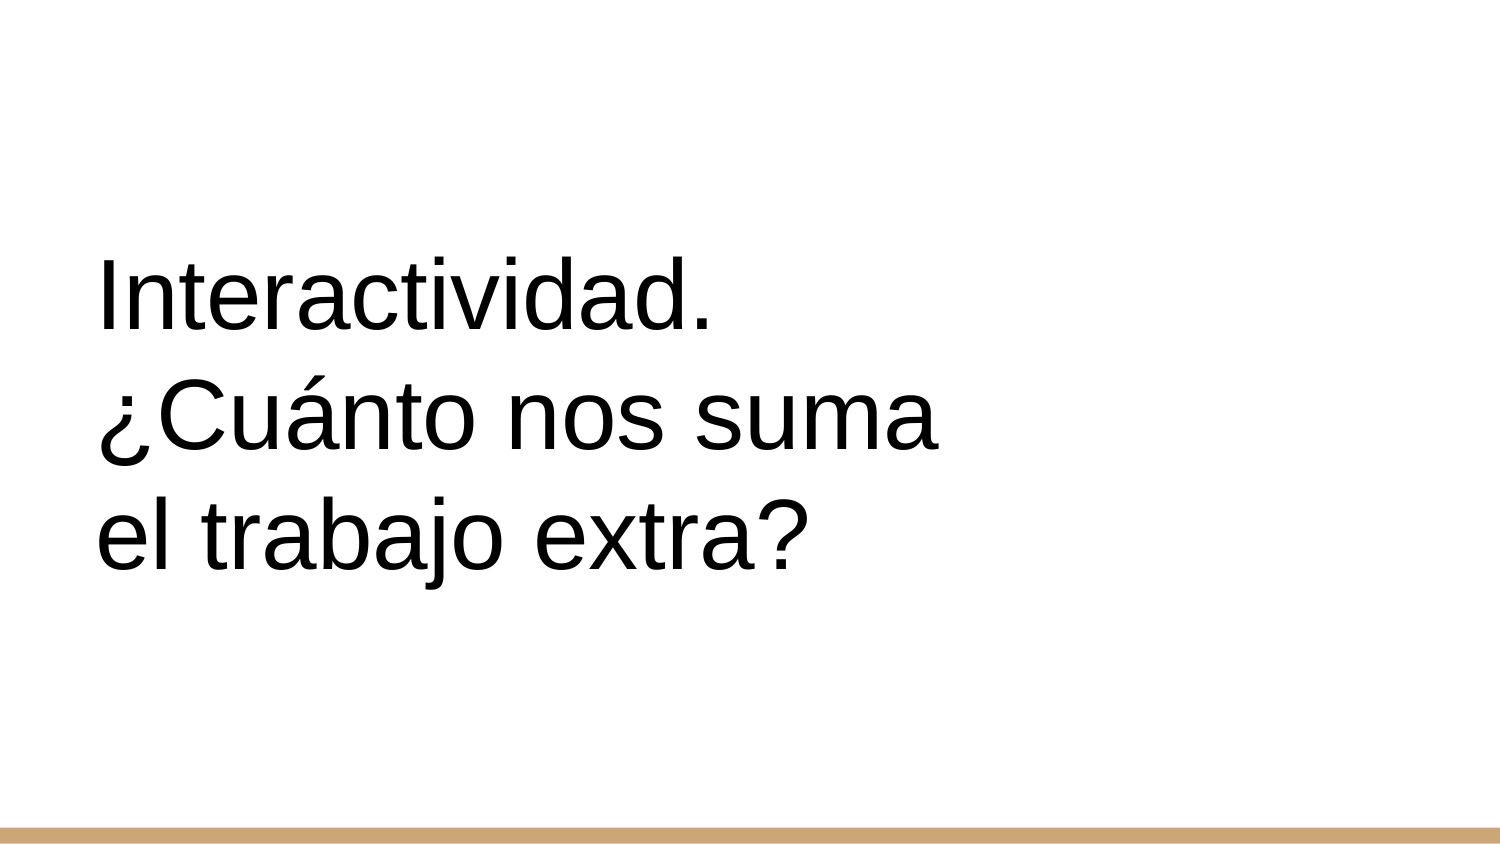

# Interactividad. ¿Cuánto nos suma el trabajo extra?